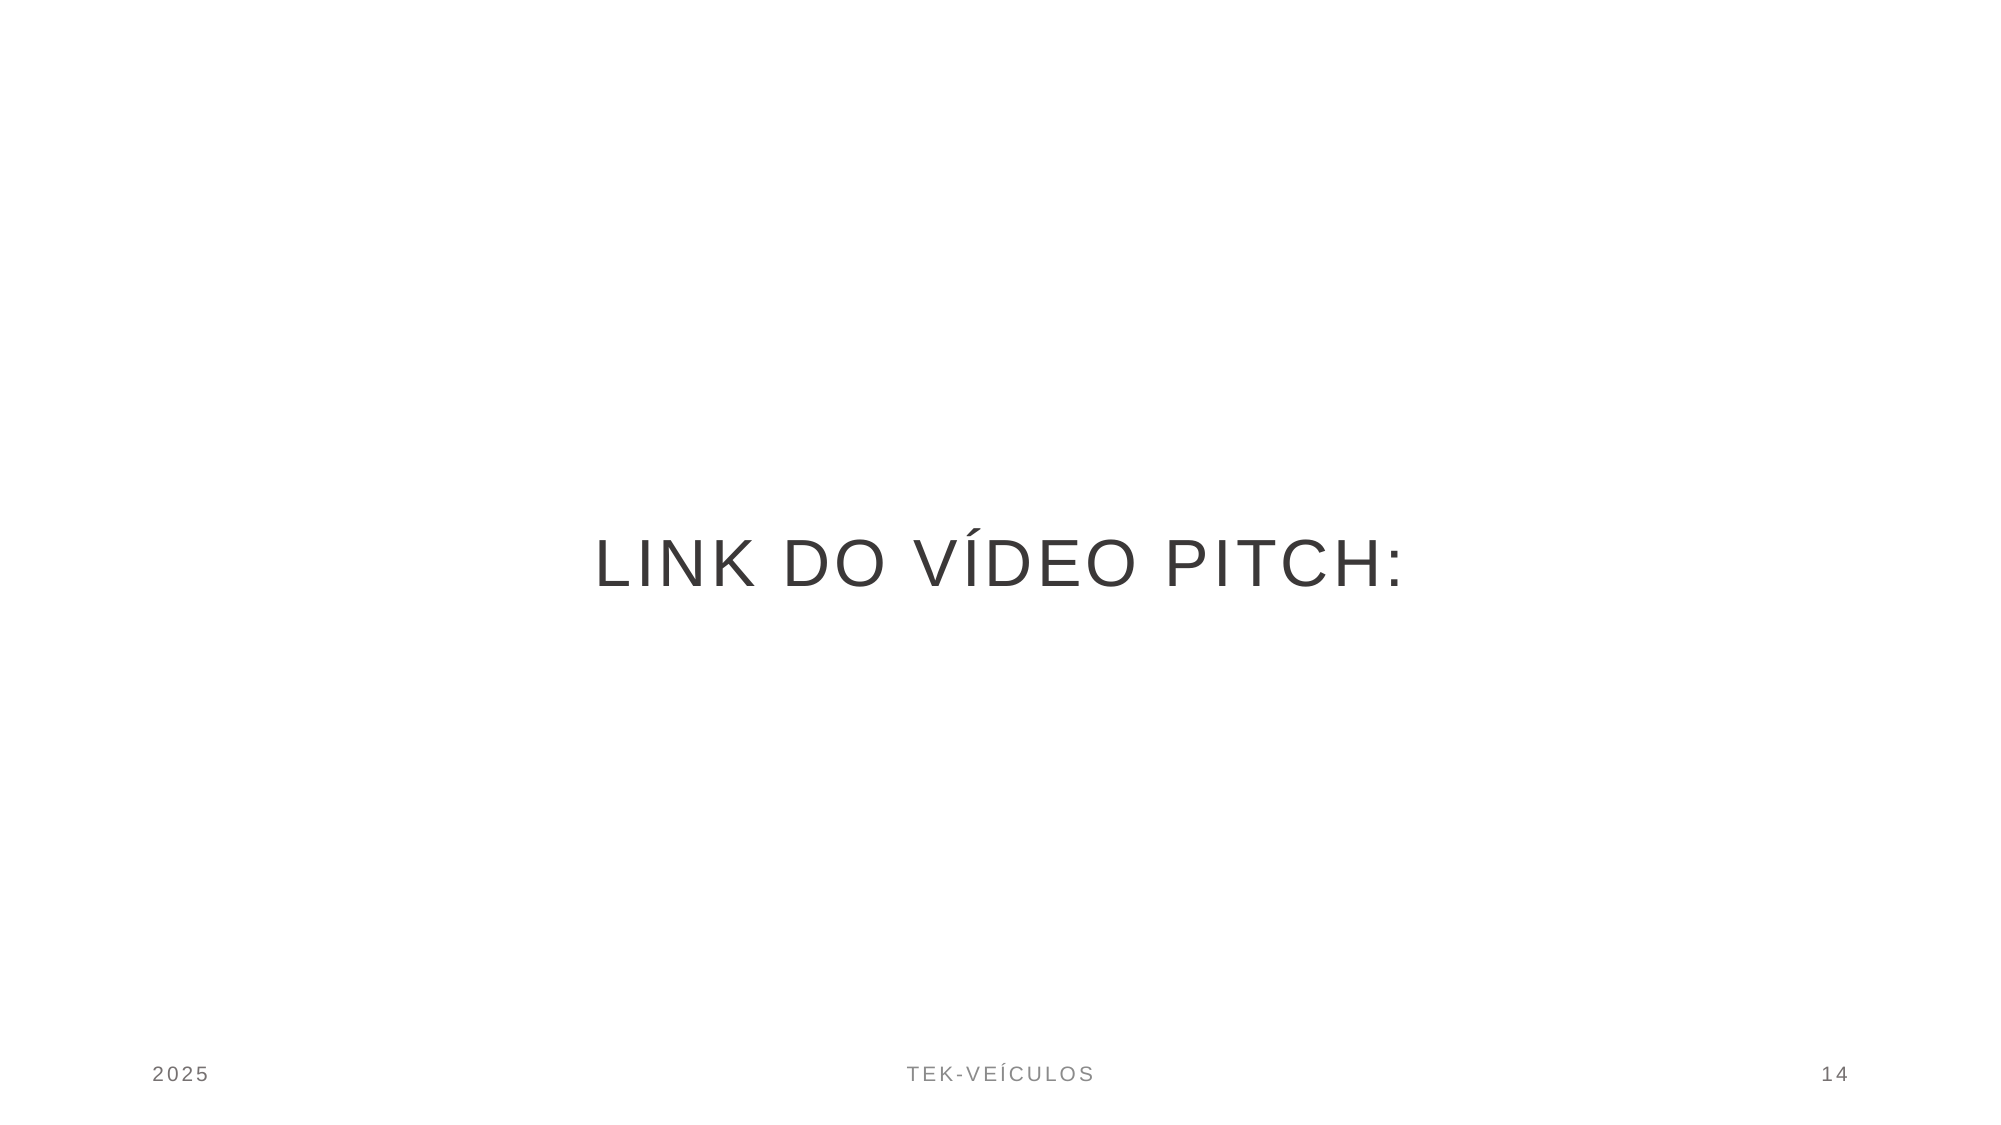

Link do vídeo pitch:
2025
TEK-VEÍCULOS
14